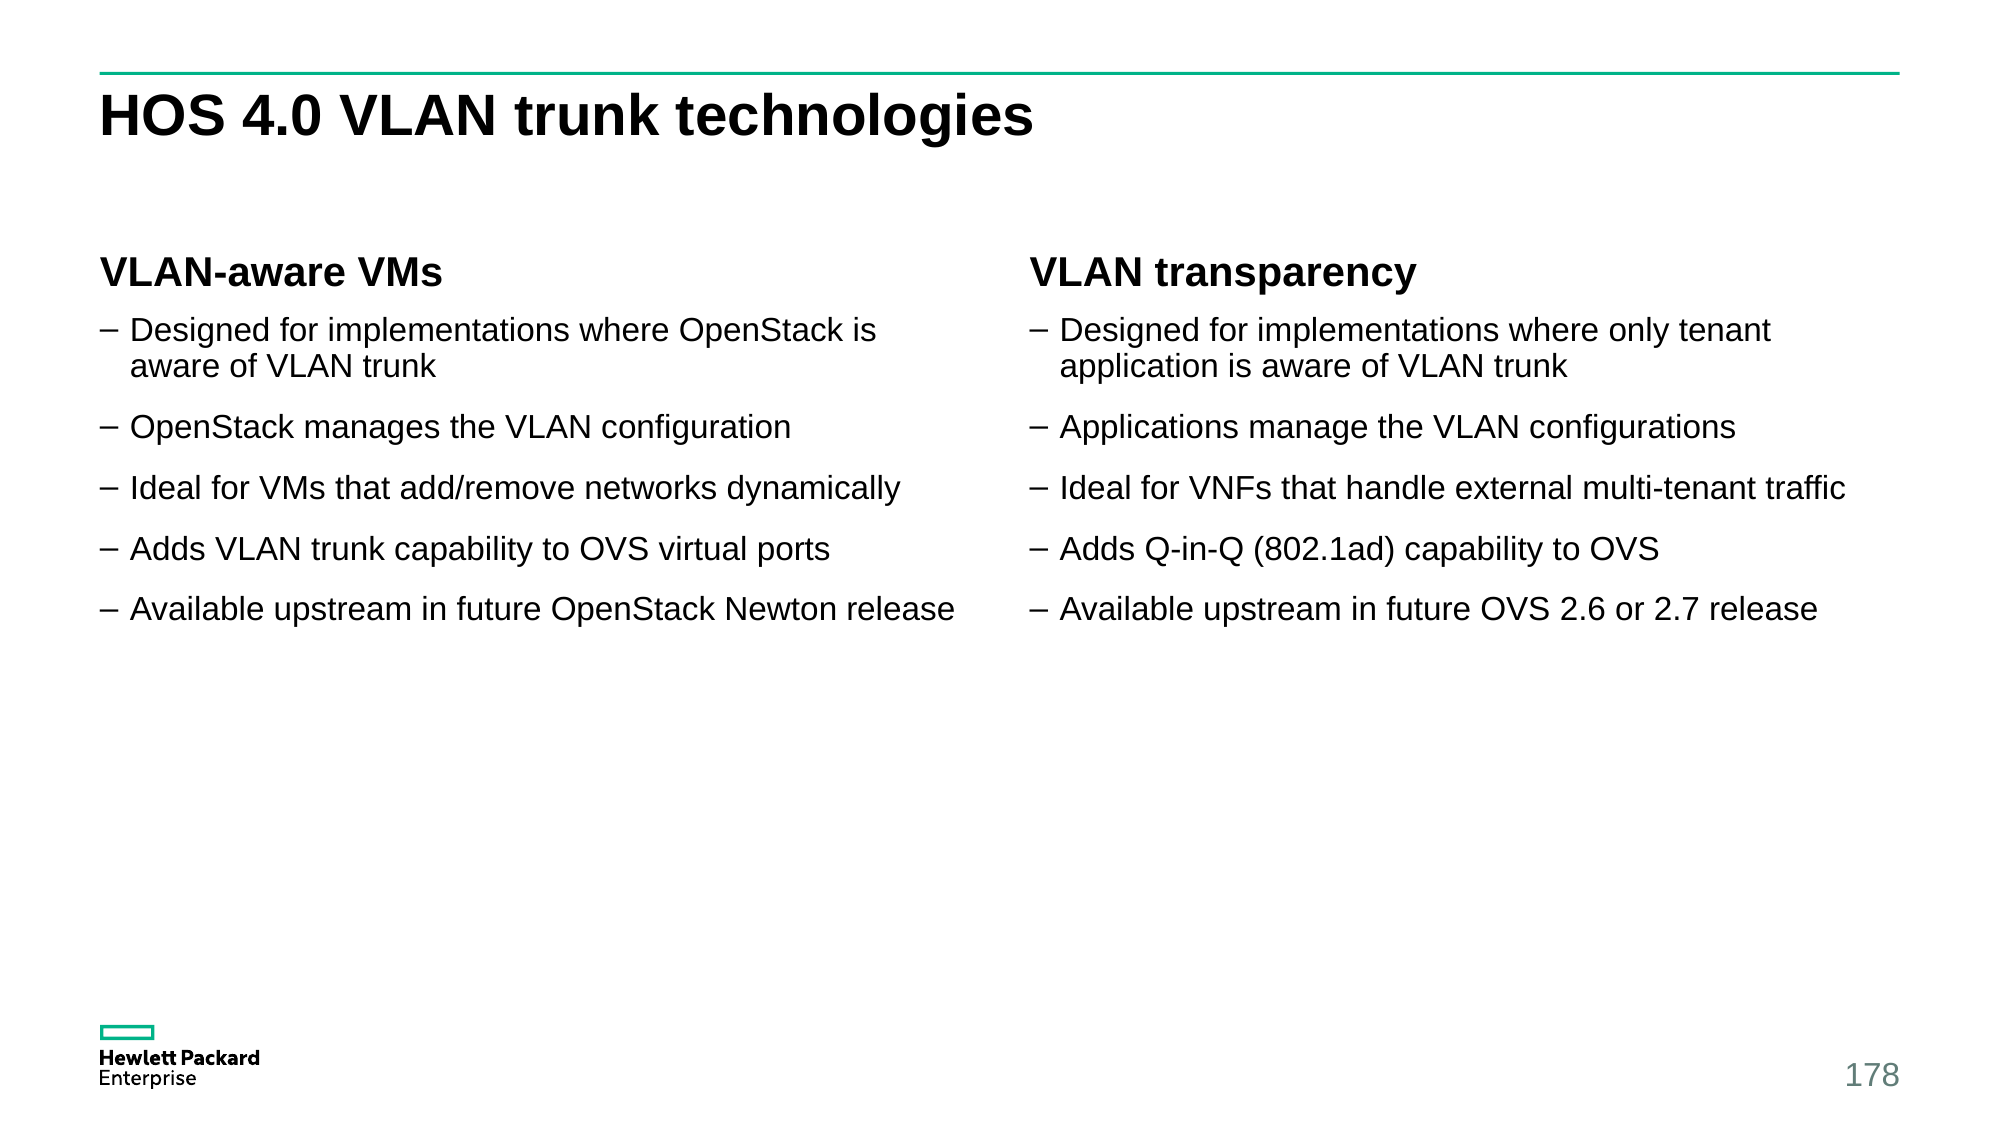

# HOS 4.0 VLAN trunk technologies

VLAN-aware VMs
VLAN transparency
Designed for implementations where OpenStack is aware of VLAN trunk
OpenStack manages the VLAN configuration
Ideal for VMs that add/remove networks dynamically
Adds VLAN trunk capability to OVS virtual ports
Available upstream in future OpenStack Newton release
Designed for implementations where only tenant application is aware of VLAN trunk
Applications manage the VLAN configurations
Ideal for VNFs that handle external multi-tenant traffic
Adds Q-in-Q (802.1ad) capability to OVS
Available upstream in future OVS 2.6 or 2.7 release
178